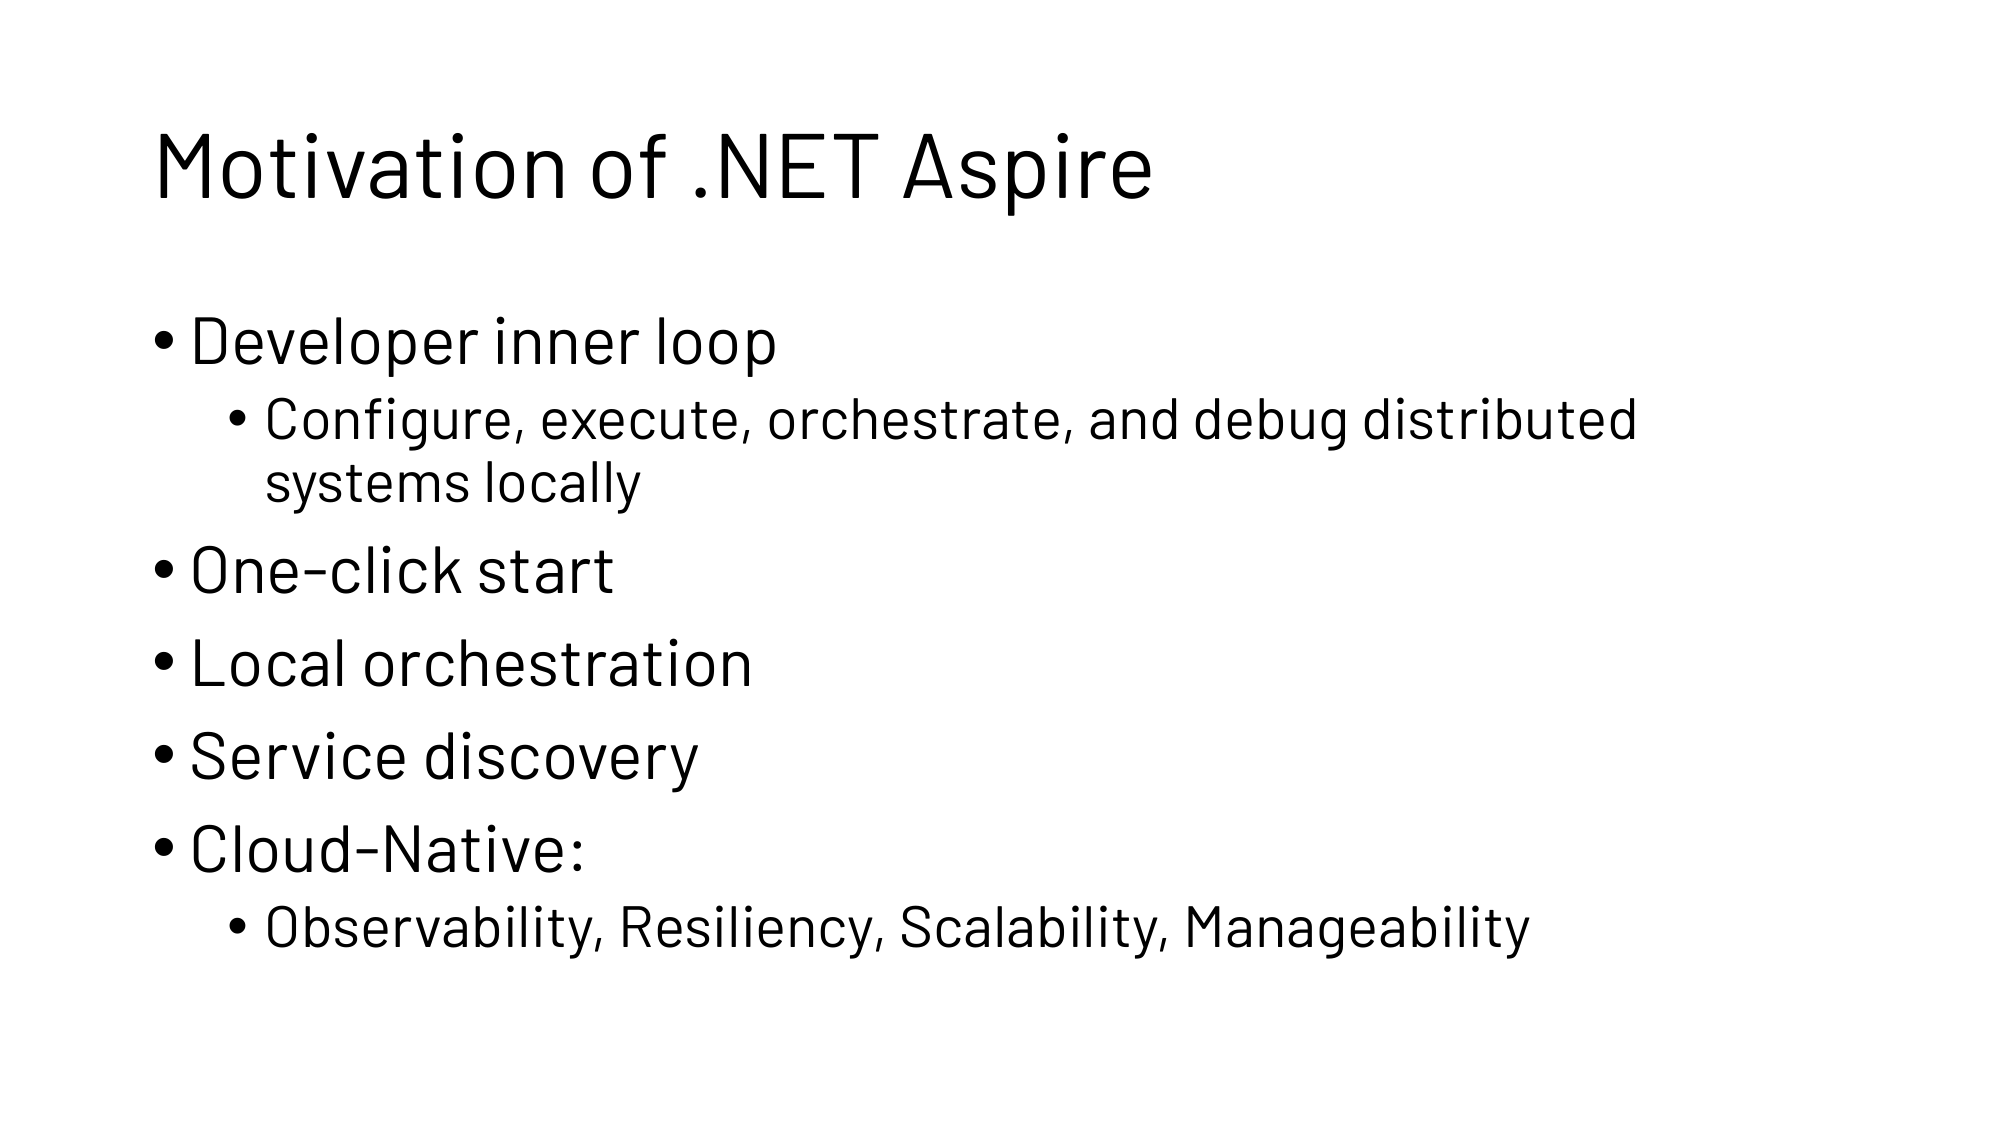

# Motivation of .NET Aspire
Developer inner loop
Configure, execute, orchestrate, and debug distributed systems locally
One-click start
Local orchestration
Service discovery
Cloud-Native:
Observability, Resiliency, Scalability, Manageability